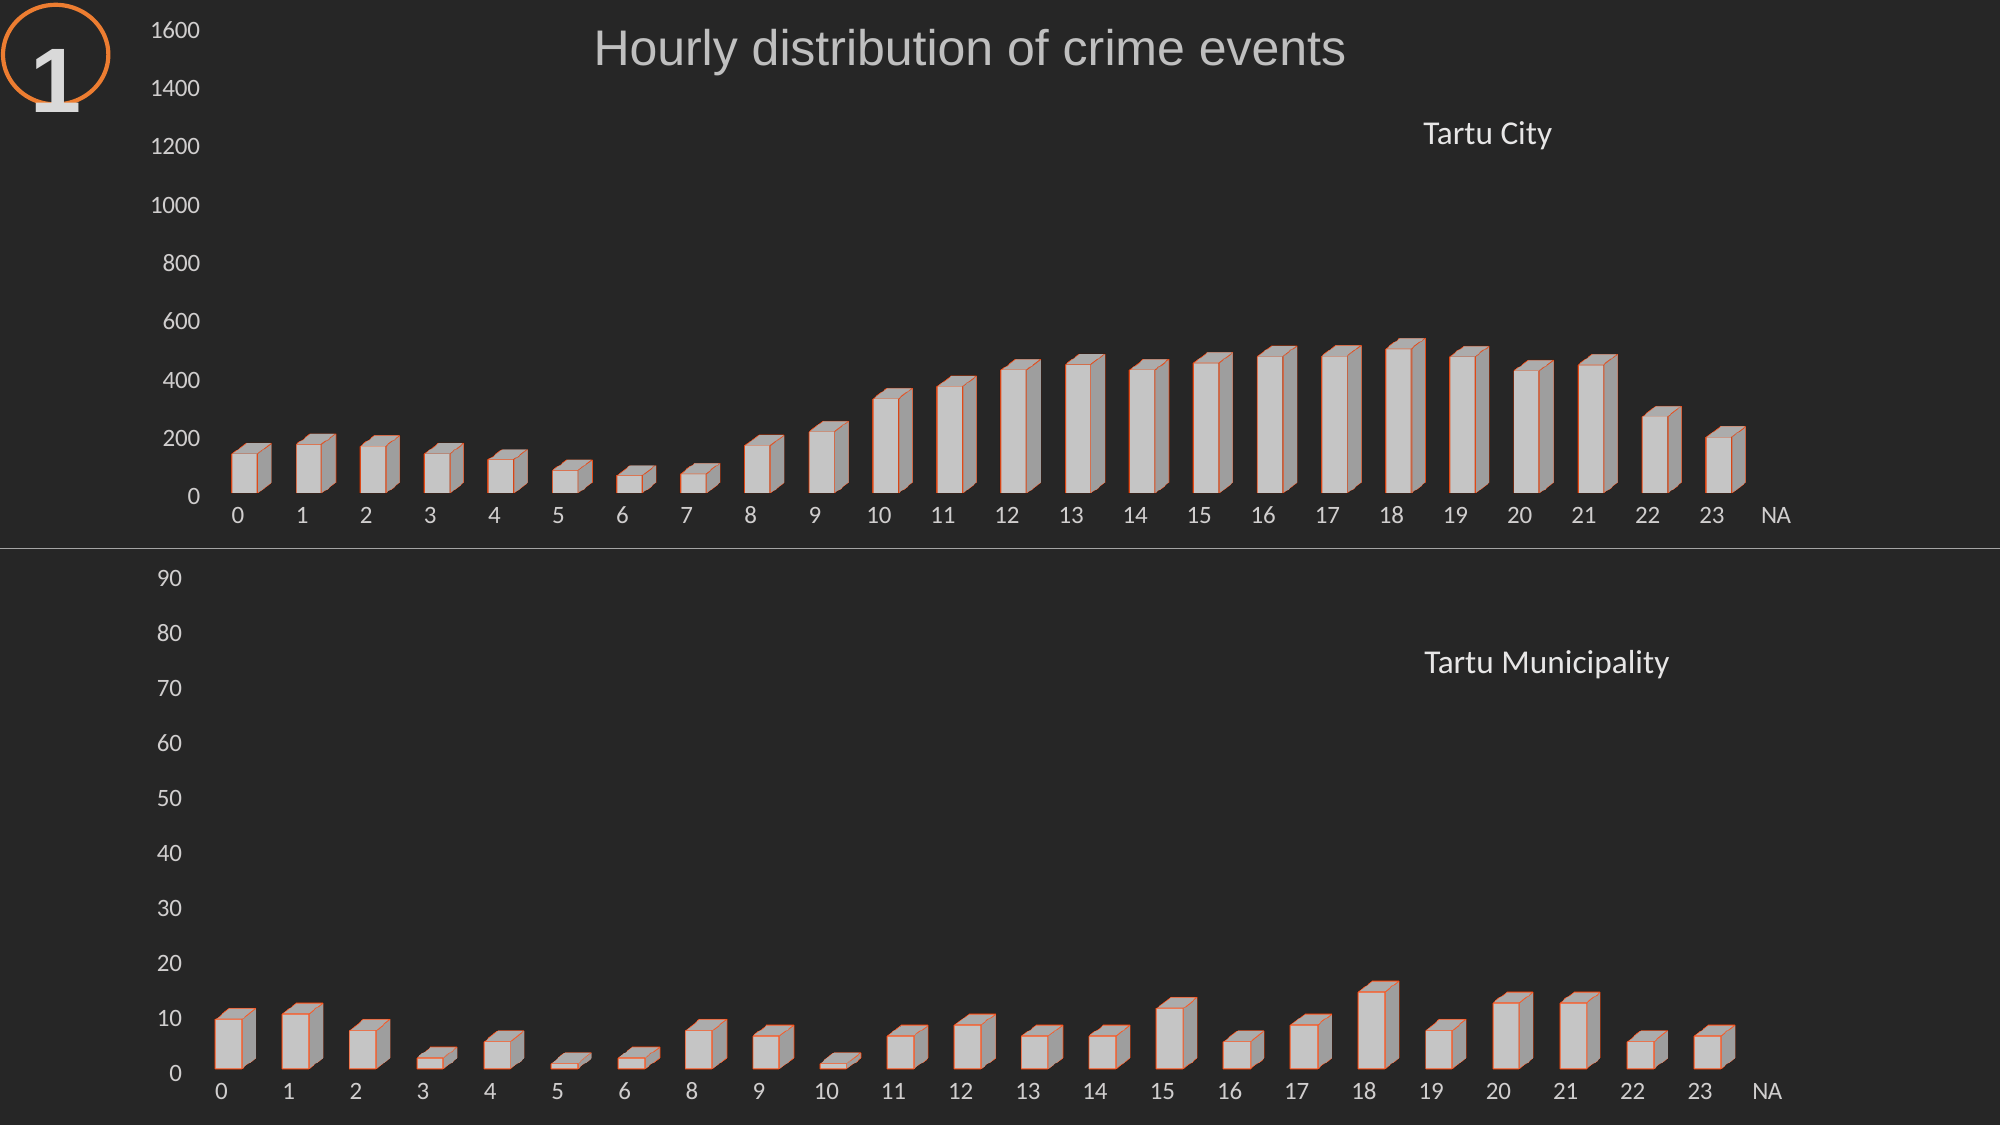

[unsupported chart]

1

Hourly distribution of crime events
Tartu City

[unsupported chart]

Tartu Municipality